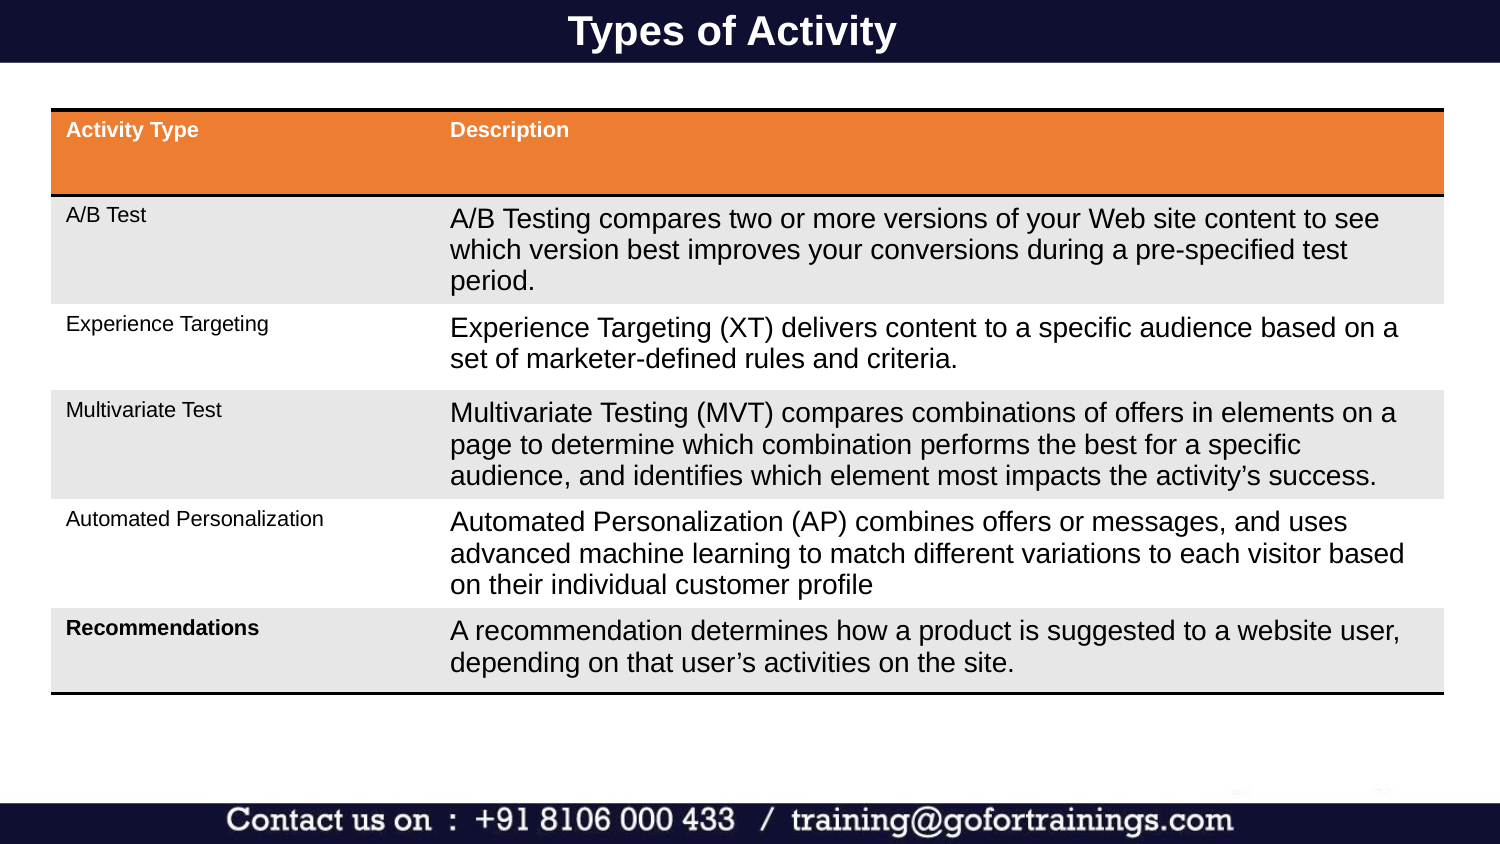

Types of Activity

| Activity Type | Description |
| --- | --- |
| A/B Test | A/B Testing compares two or more versions of your Web site content to see which version best improves your conversions during a pre-specified test period. |
| Experience Targeting | Experience Targeting (XT) delivers content to a specific audience based on a set of marketer-defined rules and criteria. |
| Multivariate Test | Multivariate Testing (MVT) compares combinations of offers in elements on a page to determine which combination performs the best for a specific audience, and identifies which element most impacts the activity’s success. |
| Automated Personalization | Automated Personalization (AP) combines offers or messages, and uses advanced machine learning to match different variations to each visitor based on their individual customer profile |
| Recommendations | A recommendation determines how a product is suggested to a website user, depending on that user’s activities on the site. |